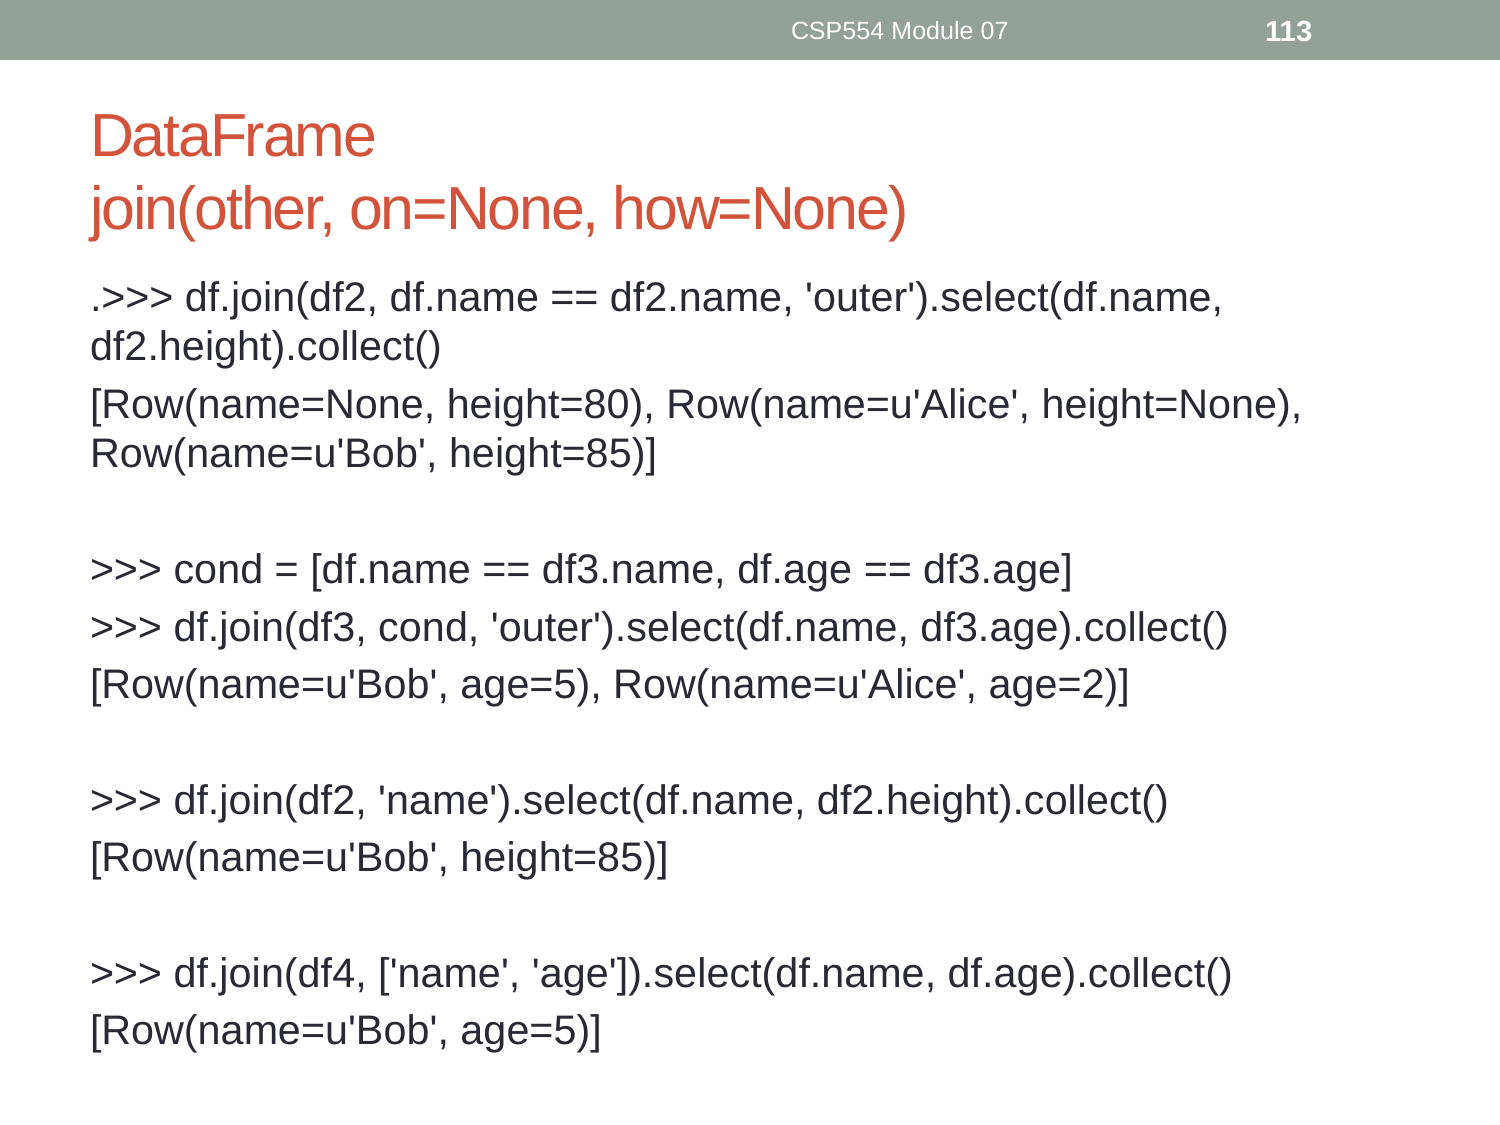

CSP554 Module 07
113
# DataFrame join(other, on=None, how=None)
.>>> df.join(df2, df.name == df2.name, 'outer').select(df.name, df2.height).collect()
[Row(name=None, height=80), Row(name=u'Alice', height=None), Row(name=u'Bob', height=85)]

>>> cond = [df.name == df3.name, df.age == df3.age]
>>> df.join(df3, cond, 'outer').select(df.name, df3.age).collect()
[Row(name=u'Bob', age=5), Row(name=u'Alice', age=2)]

>>> df.join(df2, 'name').select(df.name, df2.height).collect()
[Row(name=u'Bob', height=85)]

>>> df.join(df4, ['name', 'age']).select(df.name, df.age).collect()
[Row(name=u'Bob', age=5)]